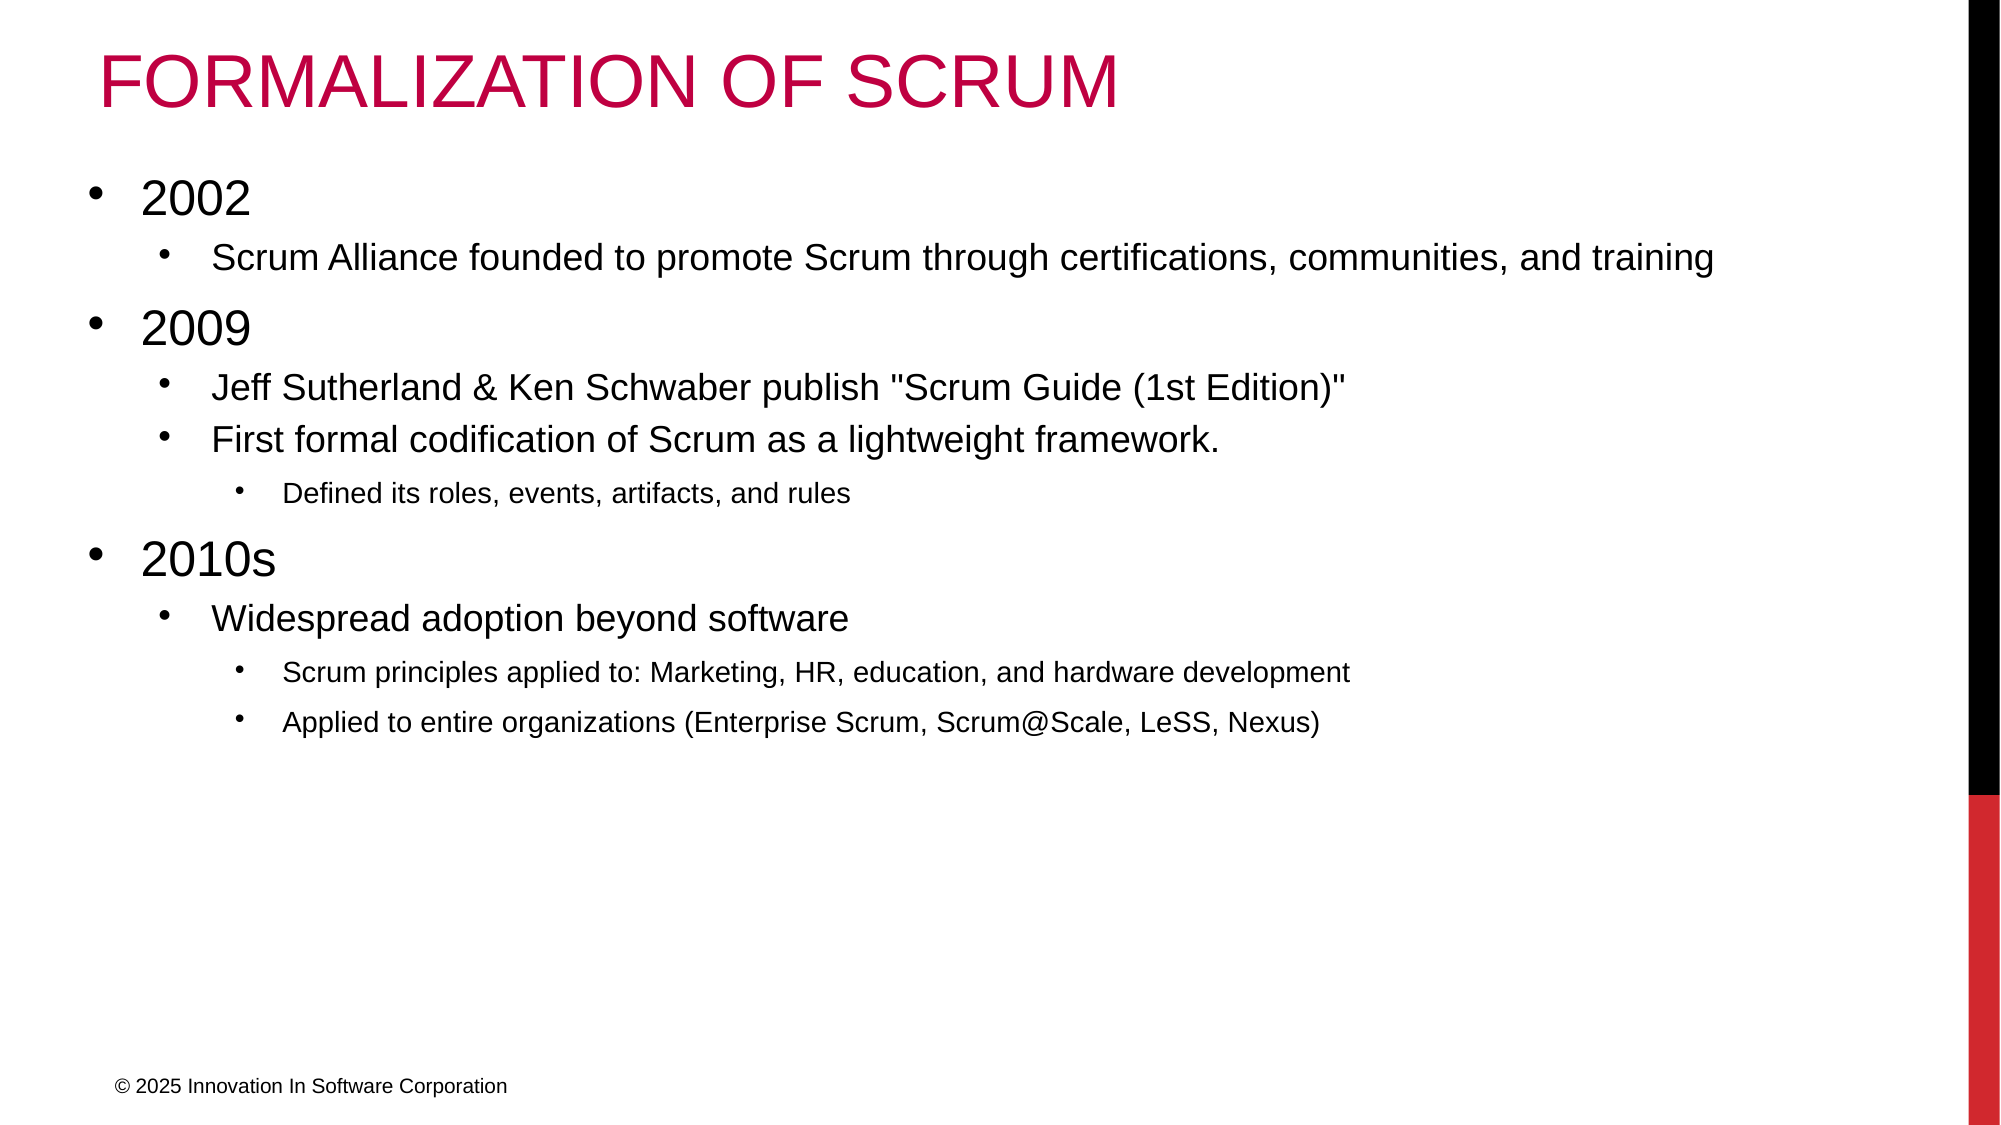

# Formalization of Scrum
2002
Scrum Alliance founded to promote Scrum through certifications, communities, and training
2009
Jeff Sutherland & Ken Schwaber publish "Scrum Guide (1st Edition)"
First formal codification of Scrum as a lightweight framework.
Defined its roles, events, artifacts, and rules
2010s
Widespread adoption beyond software
Scrum principles applied to: Marketing, HR, education, and hardware development
Applied to entire organizations (Enterprise Scrum, Scrum@Scale, LeSS, Nexus)

© 2025 Innovation In Software Corporation